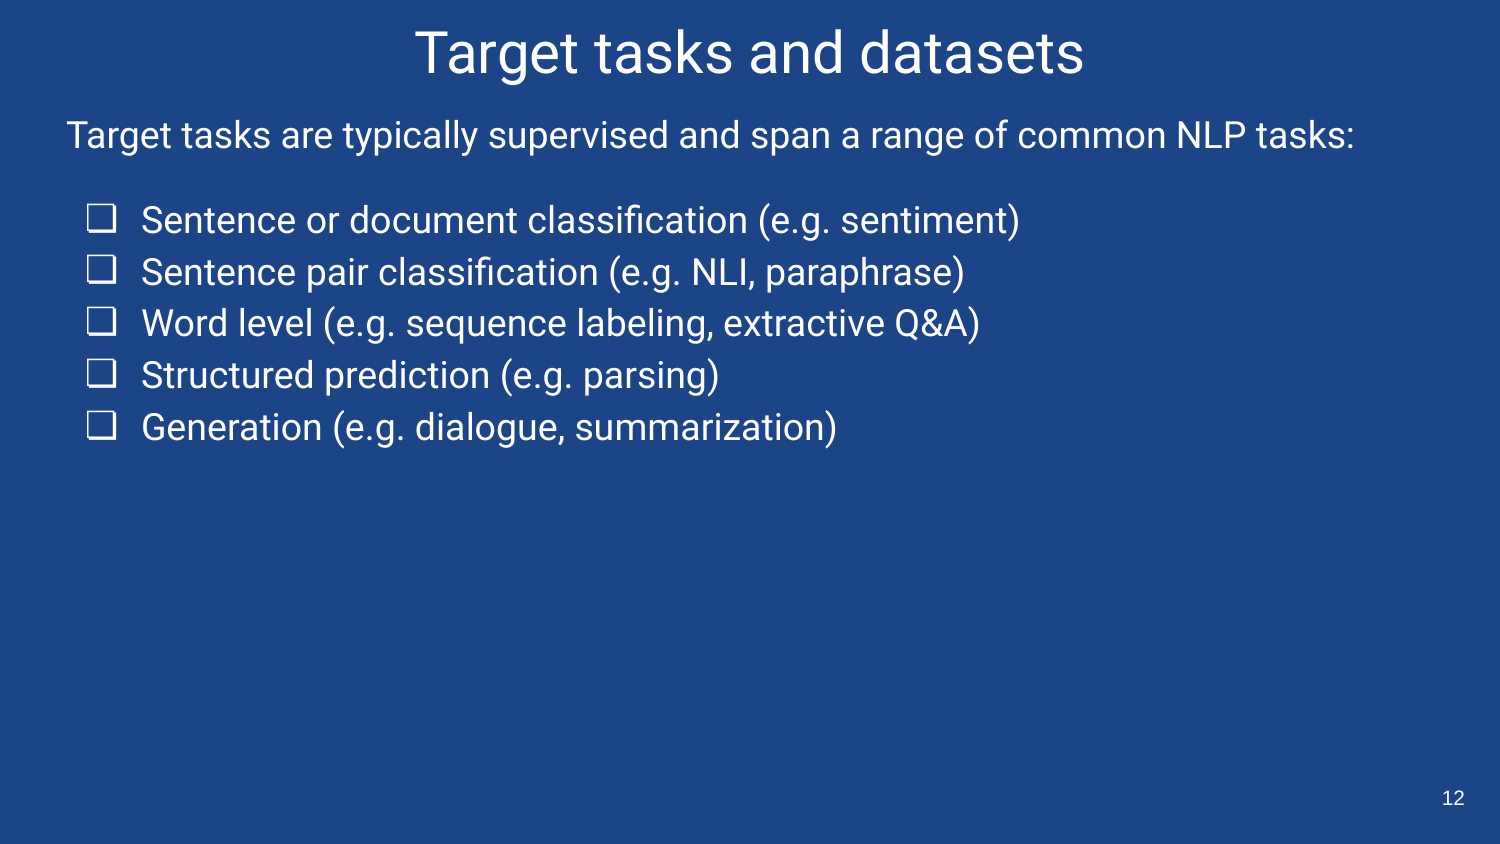

# Target tasks and datasets
Target tasks are typically supervised and span a range of common NLP tasks:
Sentence or document classification (e.g. sentiment)
Sentence pair classification (e.g. NLI, paraphrase)
Word level (e.g. sequence labeling, extractive Q&A)
Structured prediction (e.g. parsing)
Generation (e.g. dialogue, summarization)
12